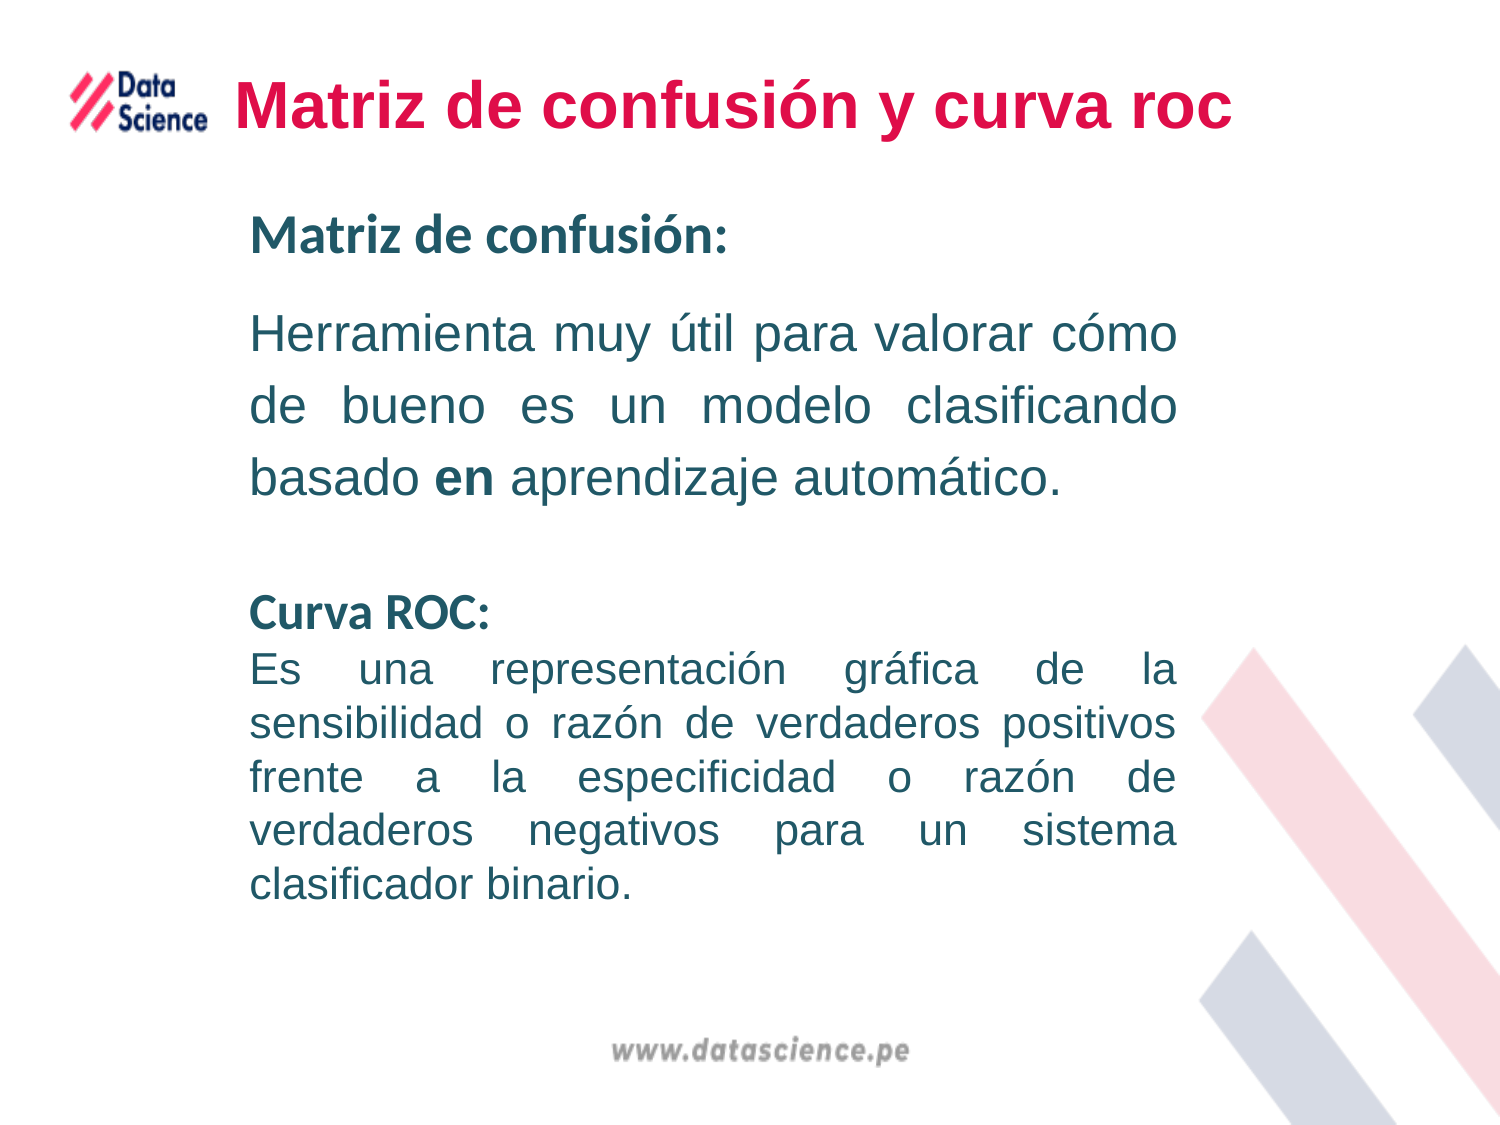

Matriz de confusión y curva roc
Matriz de confusión:
Herramienta muy útil para valorar cómo de bueno es un modelo clasificando basado en aprendizaje automático.

Curva ROC:
Es una representación gráfica de la sensibilidad o razón de verdaderos positivos frente a la especificidad o razón de verdaderos negativos para un sistema clasificador binario.